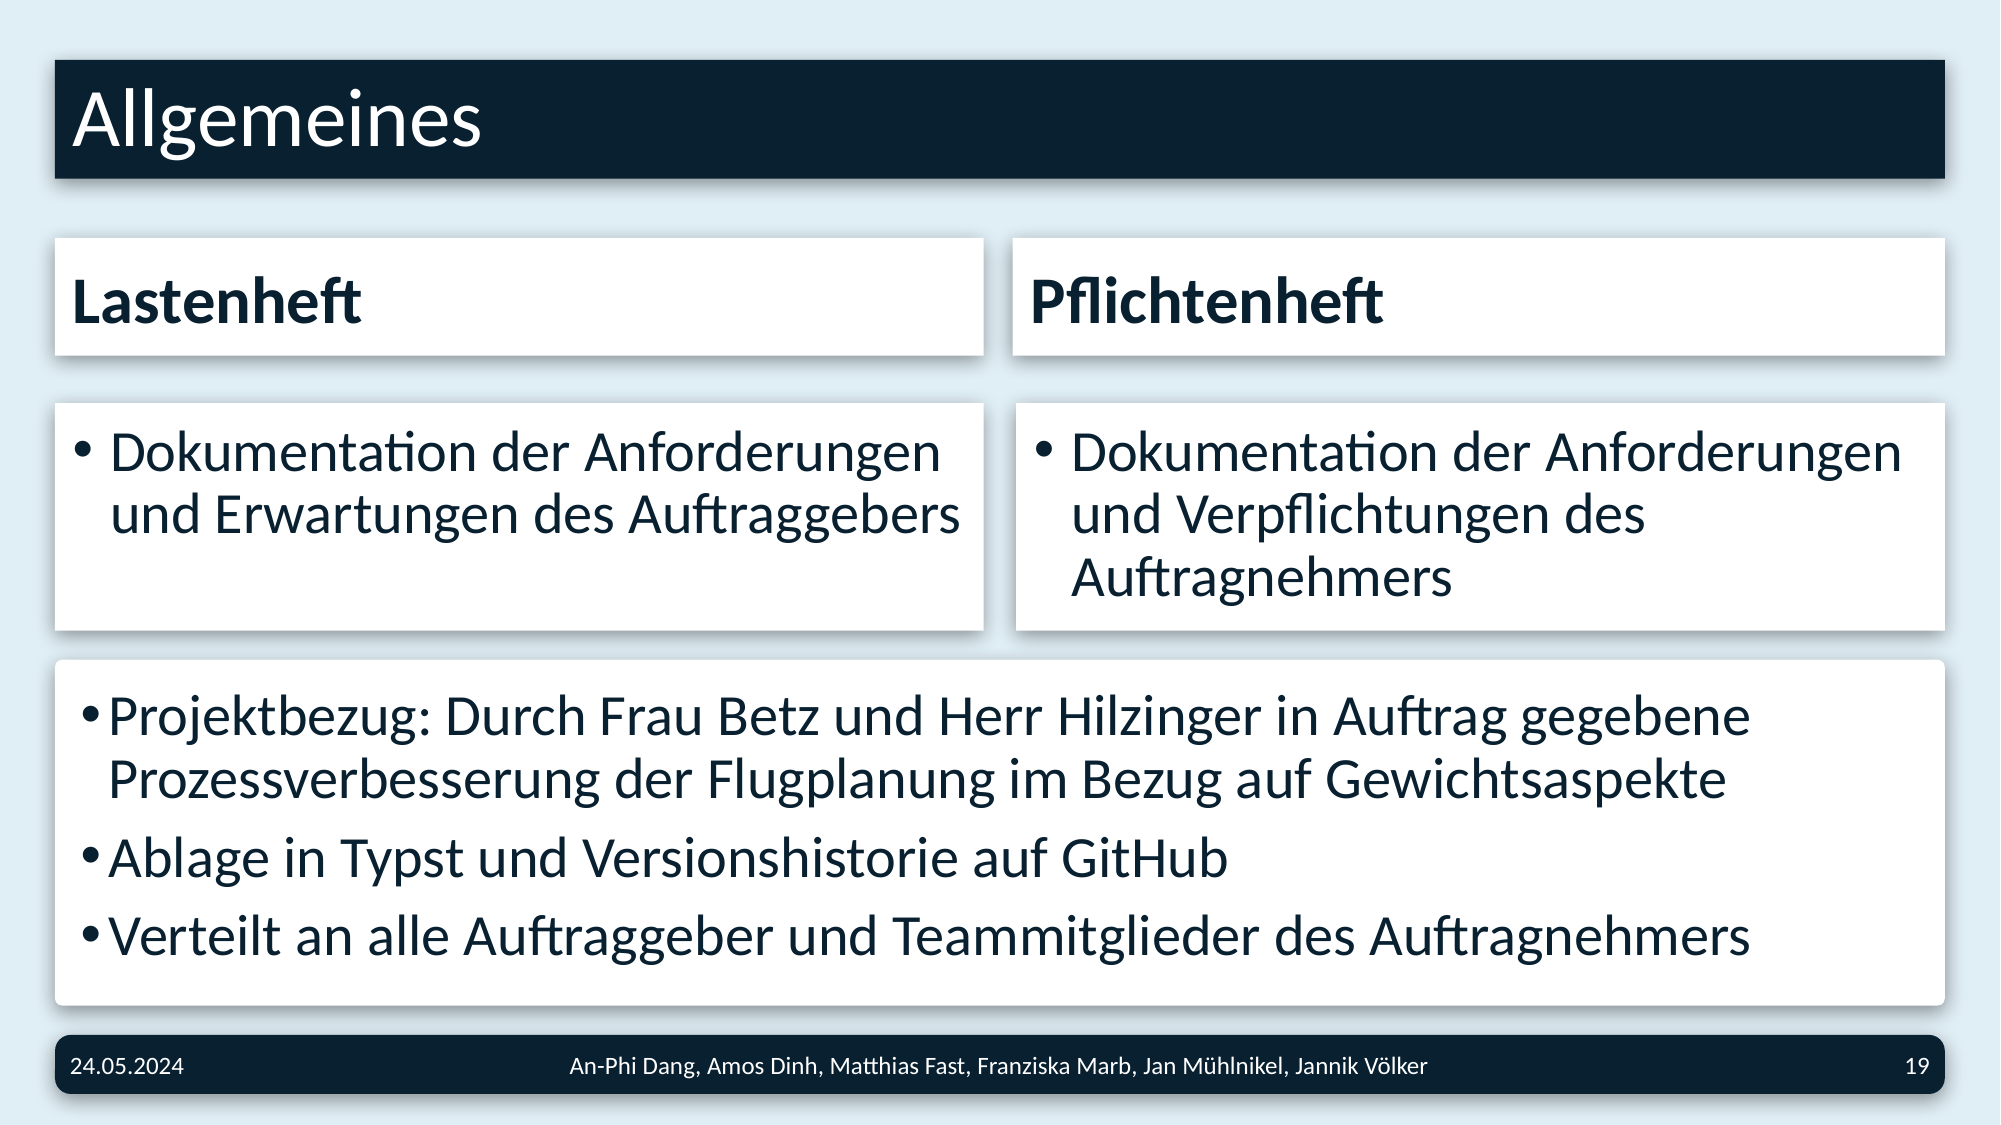

# Allgemeines
Lastenheft
Pflichtenheft
Dokumentation der Anforderungen und Erwartungen des Auftraggebers
Dokumentation der Anforderungen und Verpflichtungen des Auftragnehmers

Projektbezug: Durch Frau Betz und Herr Hilzinger in Auftrag gegebene Prozessverbesserung der Flugplanung im Bezug auf Gewichtsaspekte
Ablage in Typst und Versionshistorie auf GitHub
Verteilt an alle Auftraggeber und Teammitglieder des Auftragnehmers
An-Phi Dang, Amos Dinh, Matthias Fast, Franziska Marb, Jan Mühlnikel, Jannik Völker
19
24.05.2024